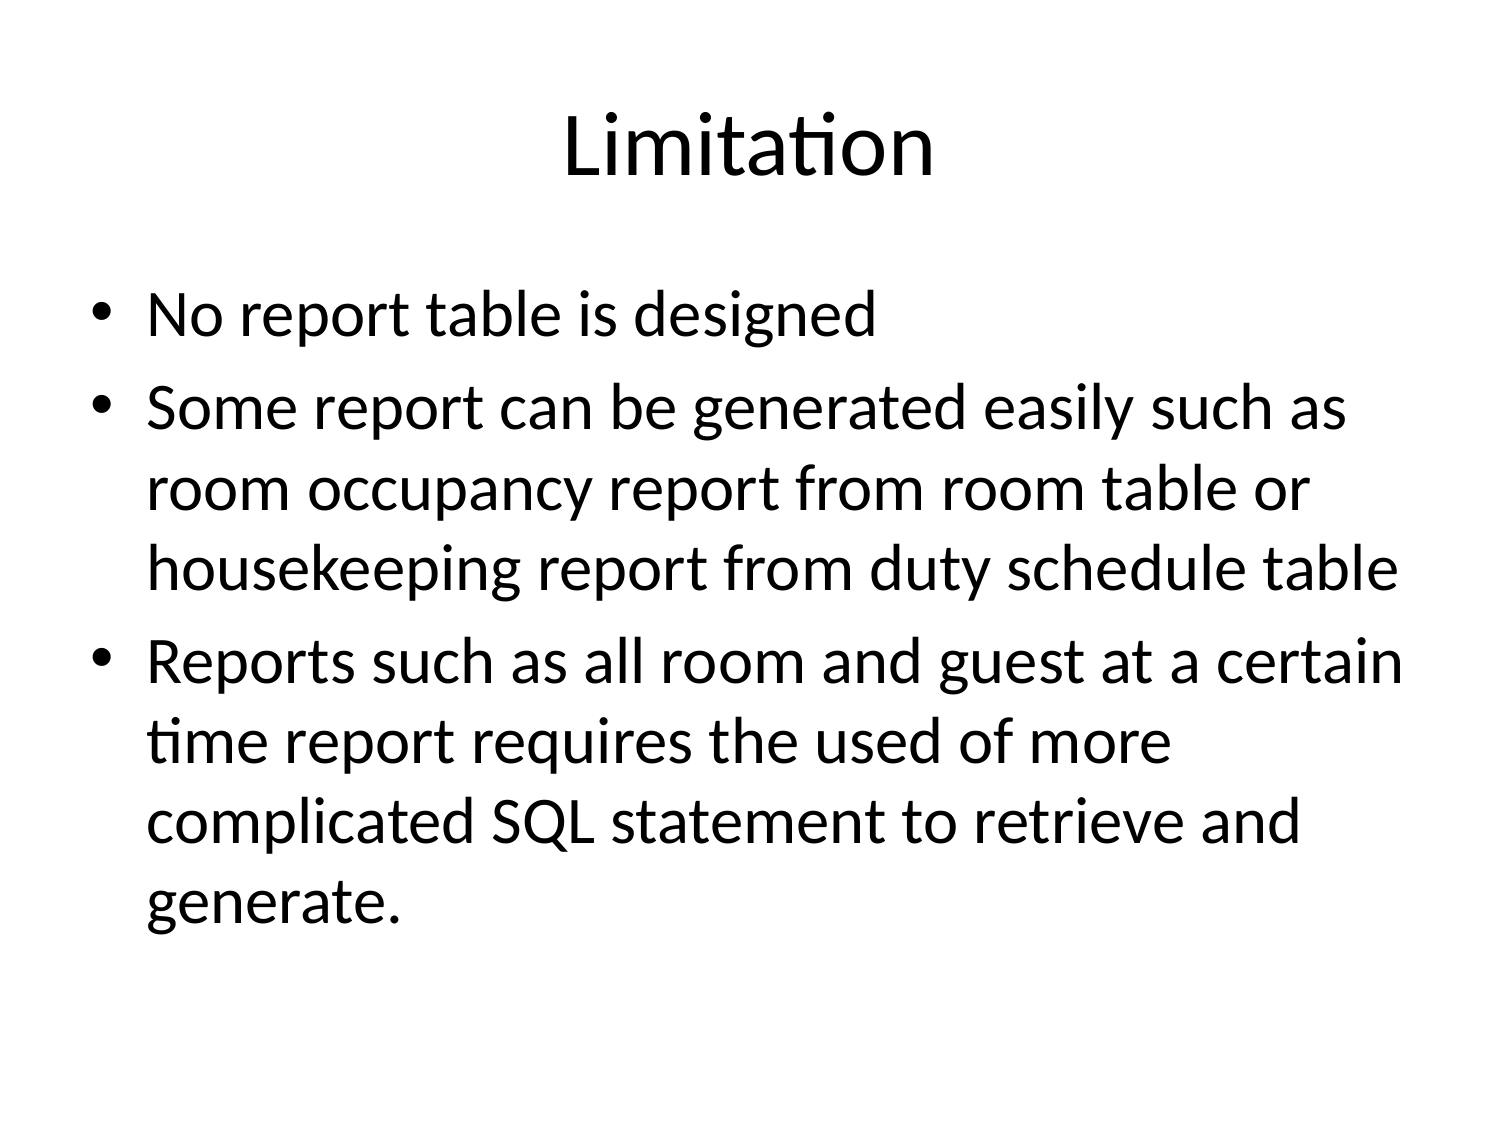

# Limitation
No report table is designed
Some report can be generated easily such as room occupancy report from room table or housekeeping report from duty schedule table
Reports such as all room and guest at a certain time report requires the used of more complicated SQL statement to retrieve and generate.